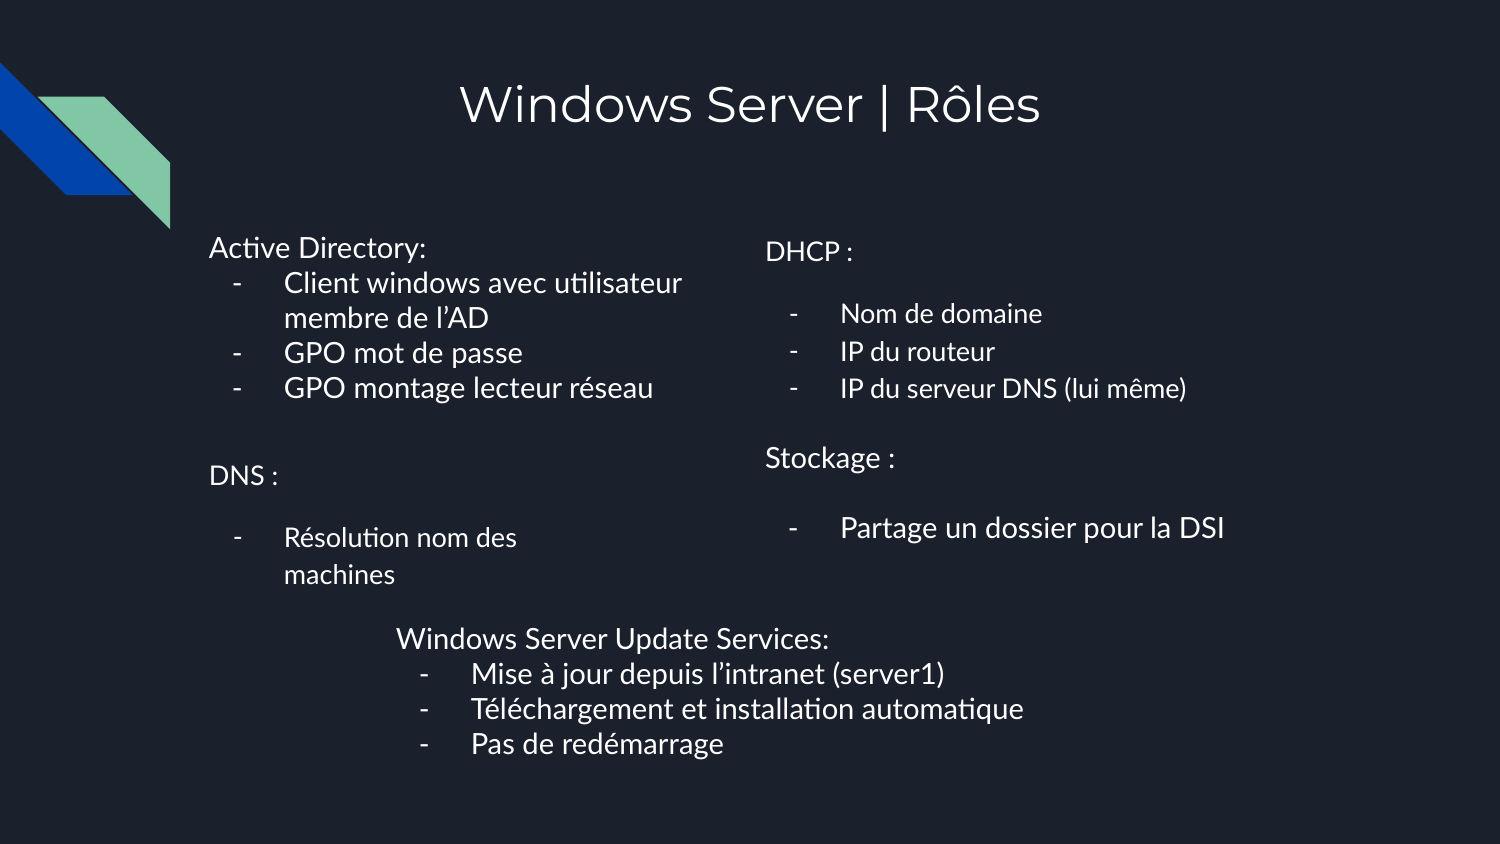

# Windows Server | Rôles
Active Directory:
Client windows avec utilisateur membre de l’AD
GPO mot de passe
GPO montage lecteur réseau

DHCP :
Nom de domaine
IP du routeur
IP du serveur DNS (lui même)
Stockage :

Partage un dossier pour la DSI
DNS :
Résolution nom des machines
Windows Server Update Services:
Mise à jour depuis l’intranet (server1)
Téléchargement et installation automatique
Pas de redémarrage